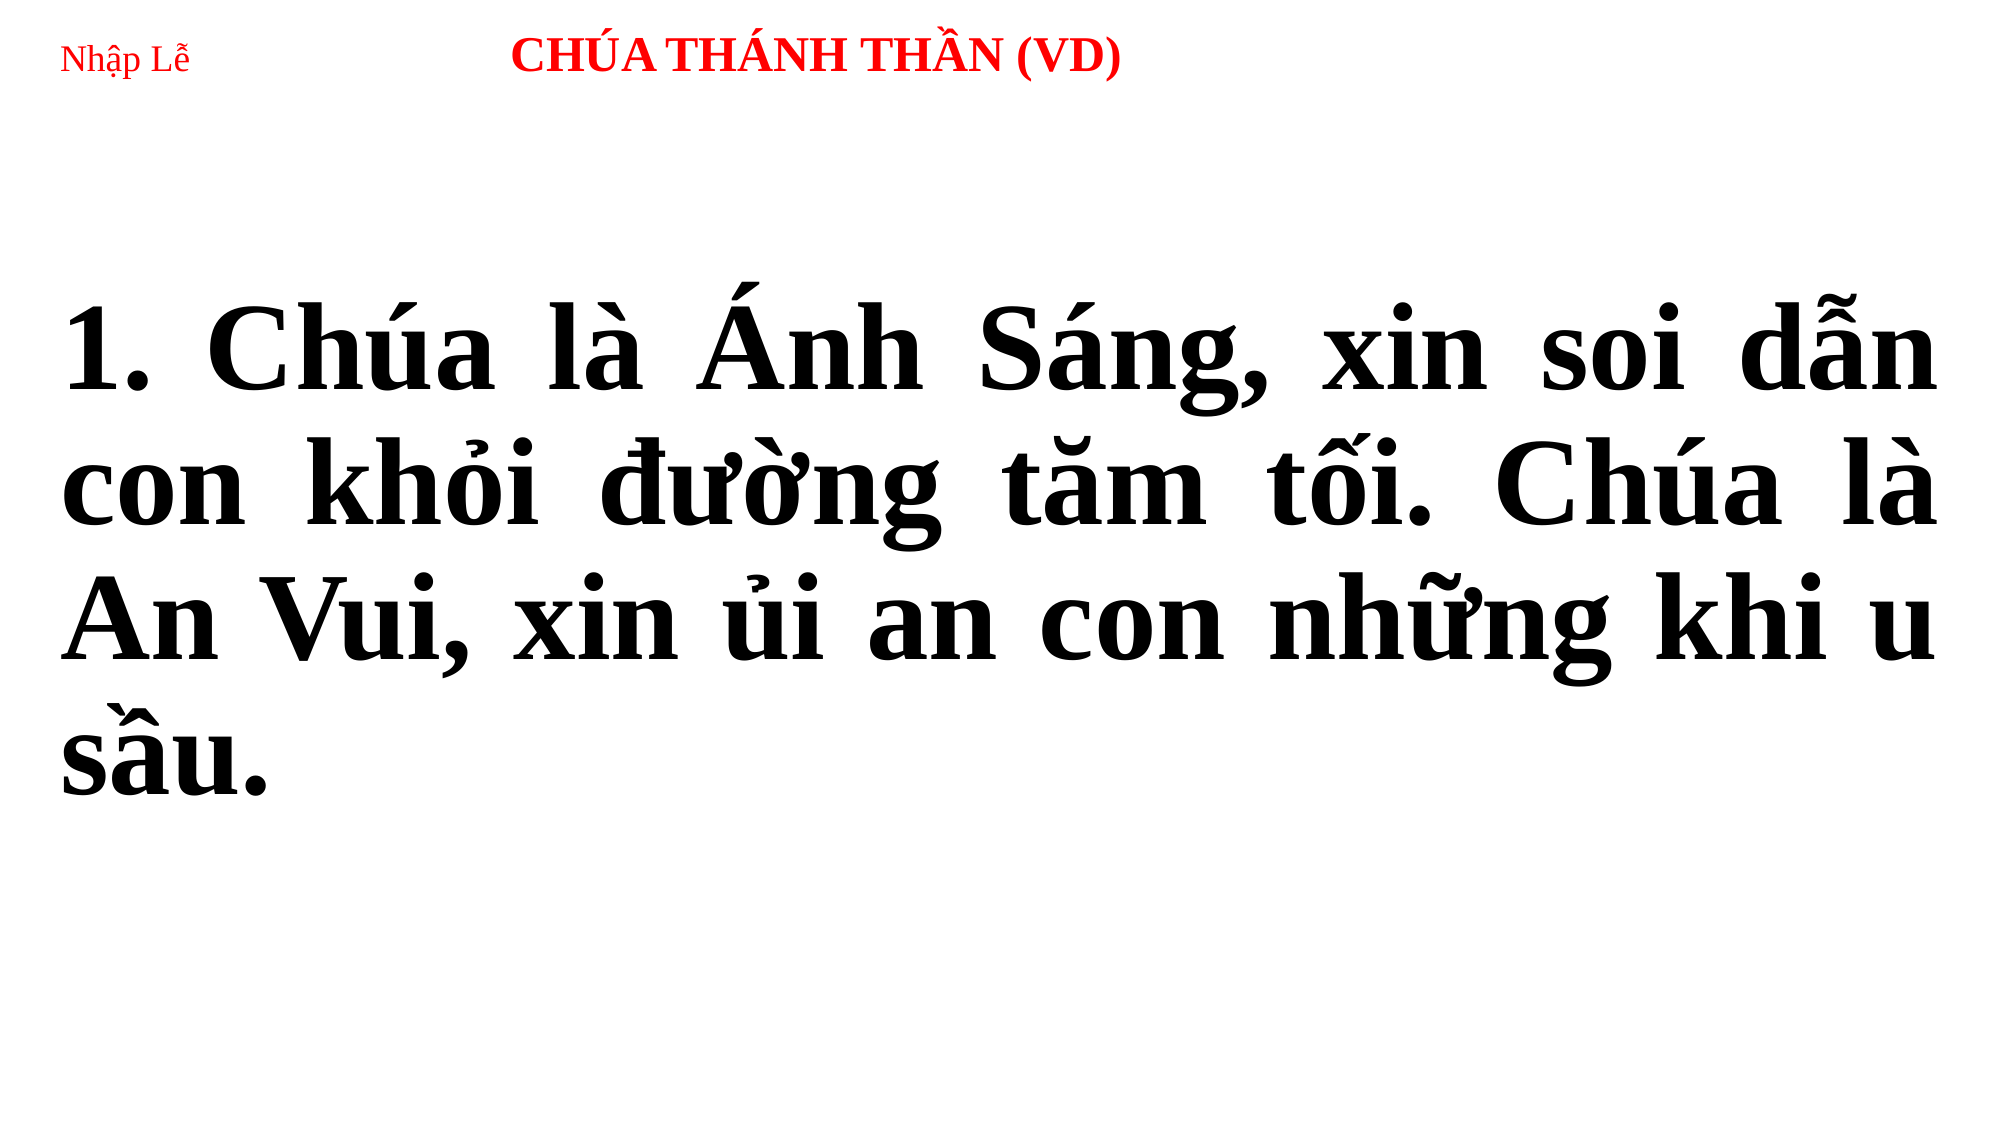

# Nhập Lễ              	         	CHÚA THÁNH THẦN (VD)
1. Chúa là Ánh Sáng, xin soi dẫn con khỏi đường tăm tối. Chúa là An Vui, xin ủi an con những khi u sầu.